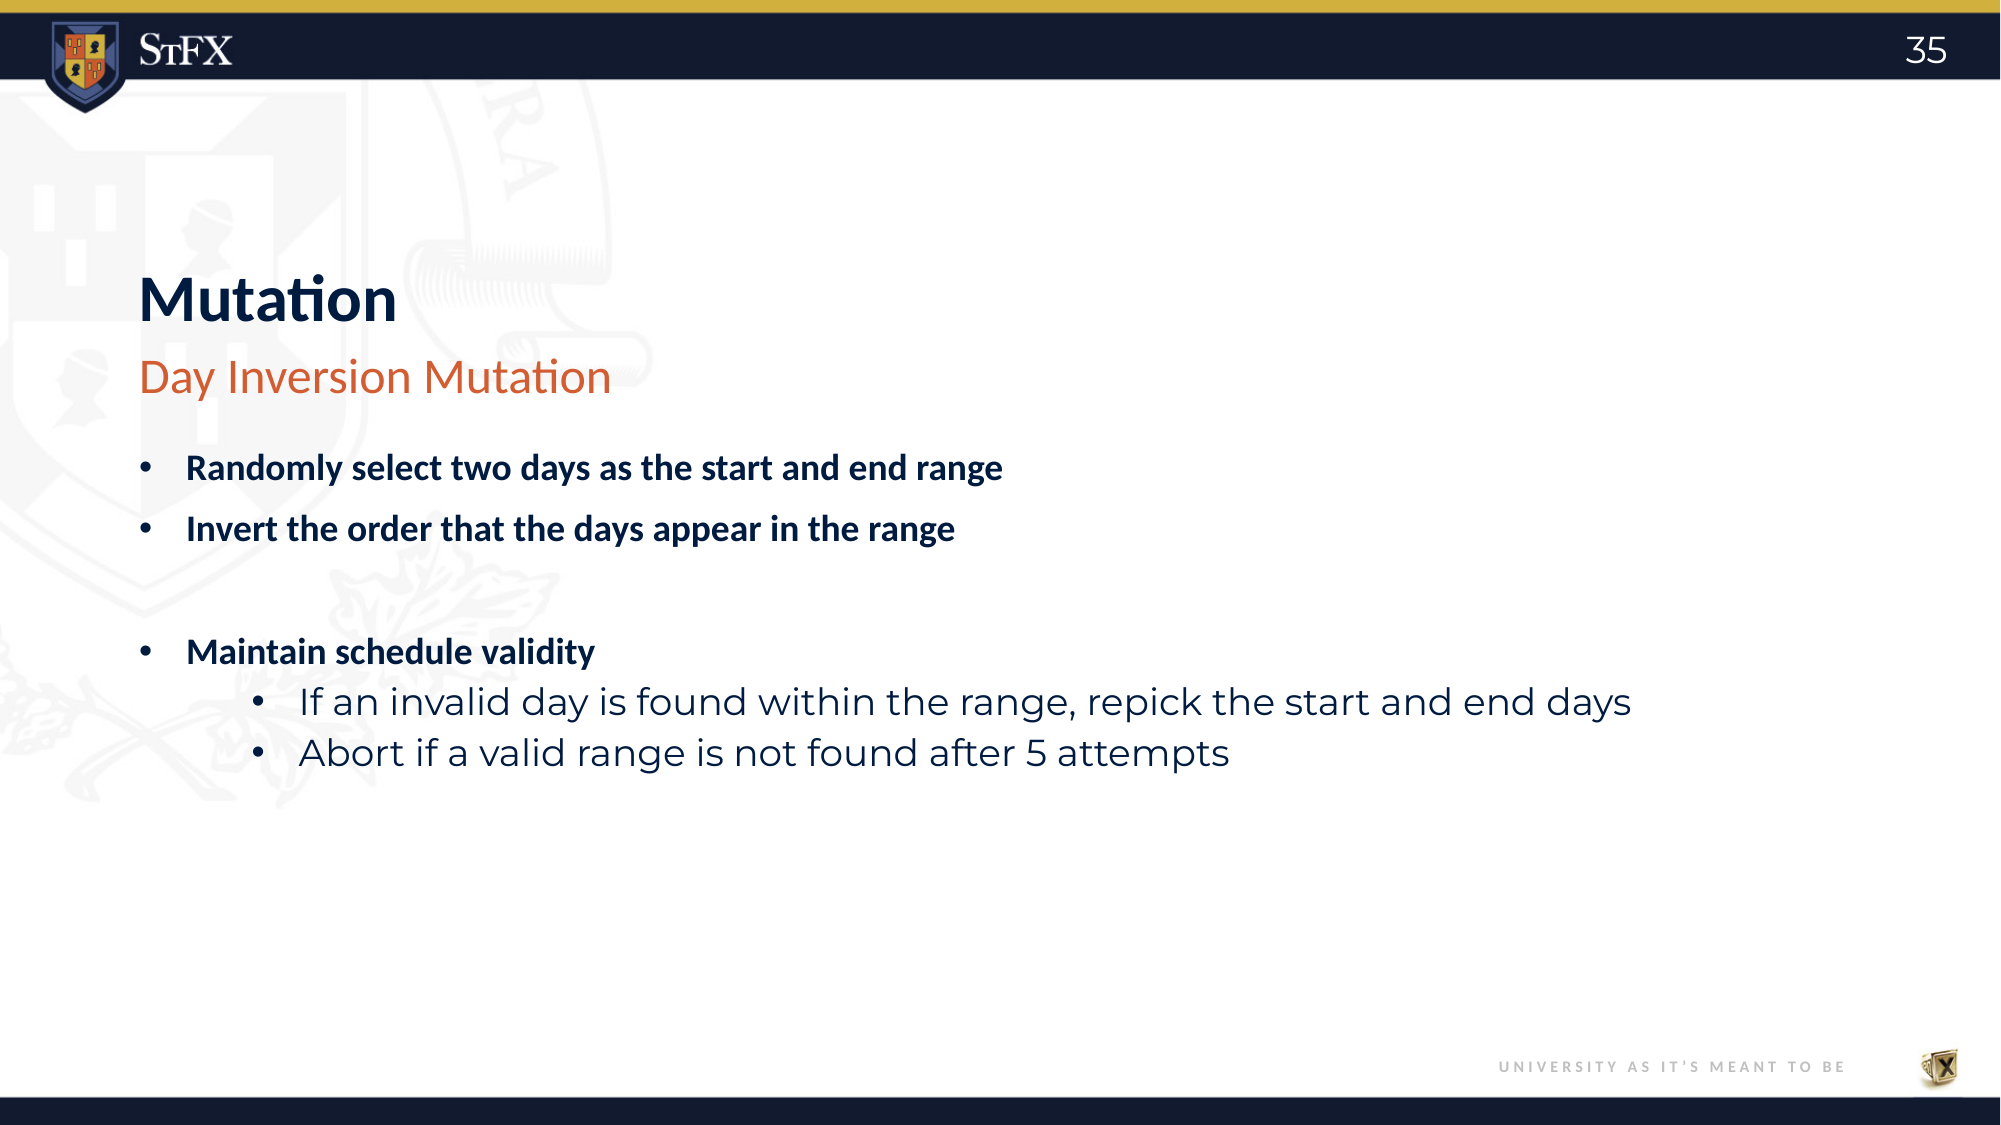

35
# Mutation
Day Inversion Mutation
Randomly select two days as the start and end range
Invert the order that the days appear in the range

Maintain schedule validity
If an invalid day is found within the range, repick the start and end days
Abort if a valid range is not found after 5 attempts